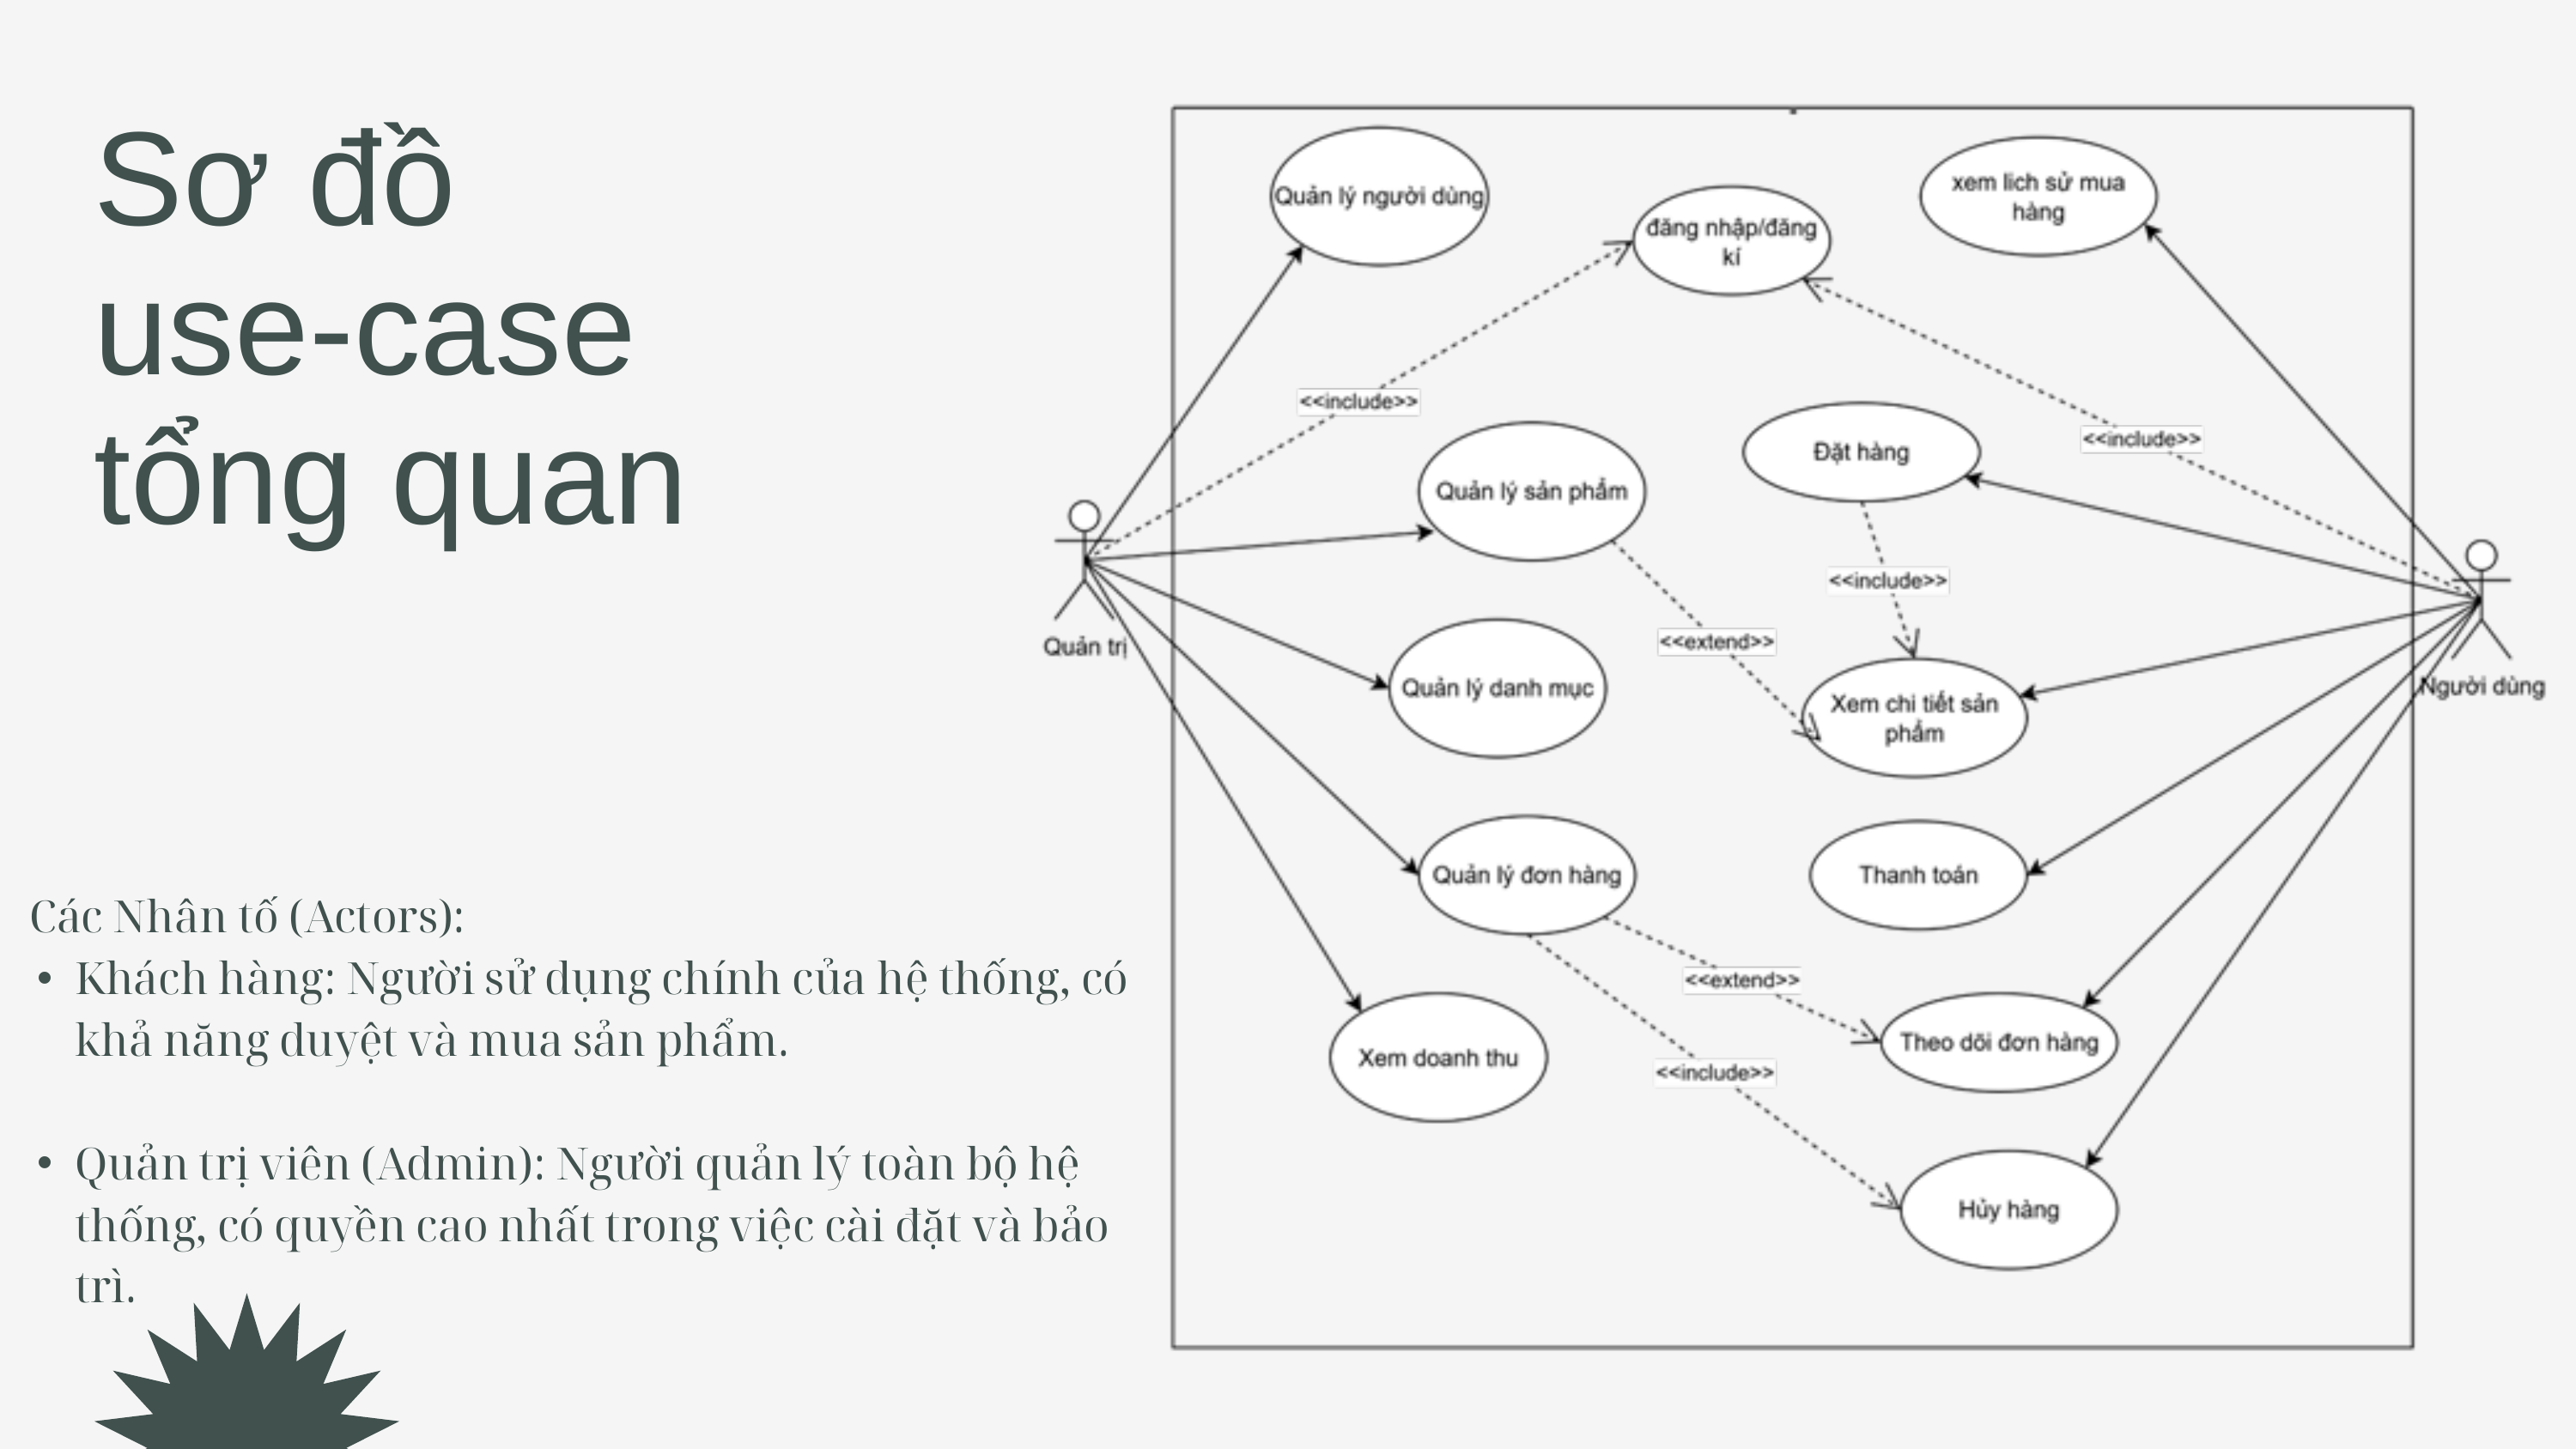

Sơ đồ use-case tổng quan

   Các Nhân tố (Actors):
Khách hàng: Người sử dụng chính của hệ thống, có khả năng duyệt và mua sản phẩm.

Quản trị viên (Admin): Người quản lý toàn bộ hệ thống, có quyền cao nhất trong việc cài đặt và bảo trì.